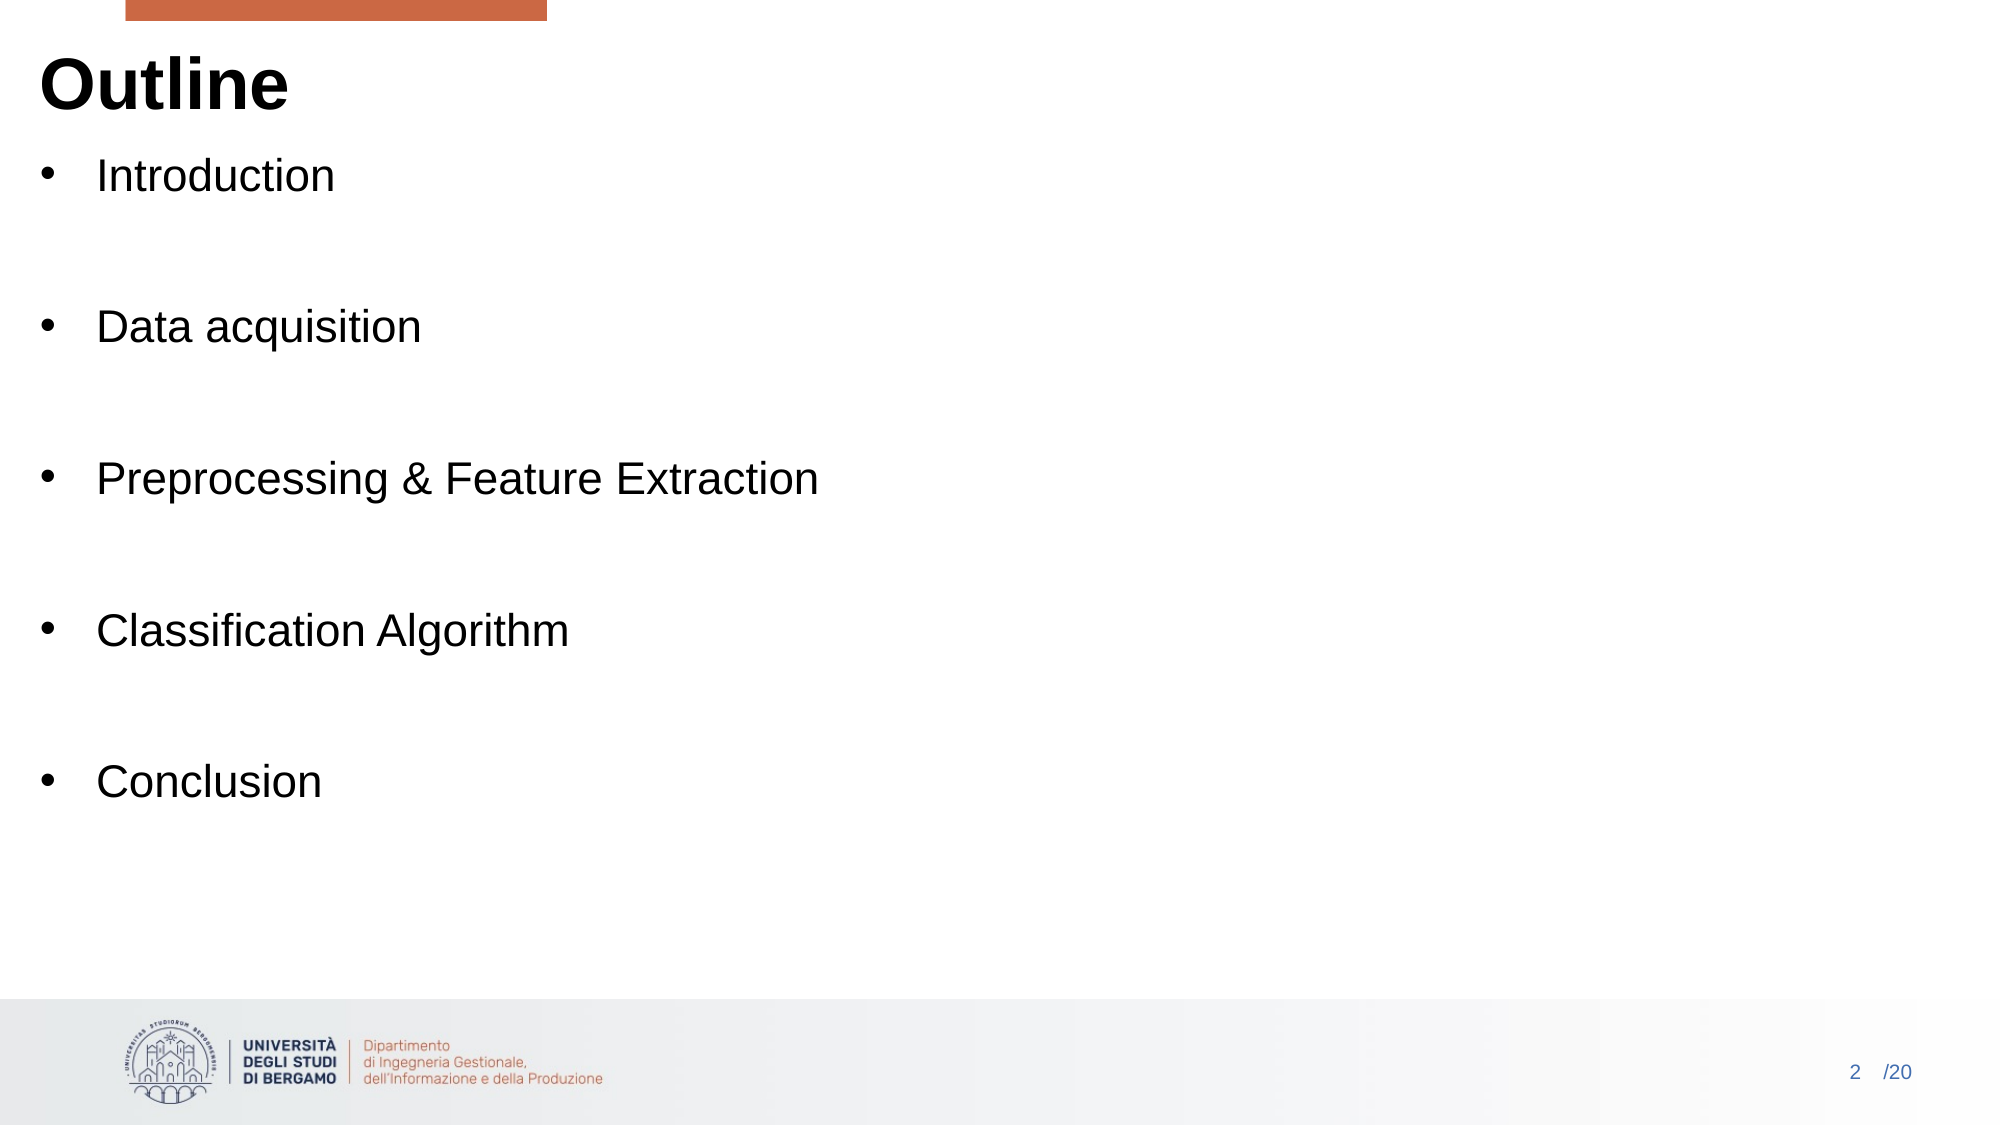

# Outline
Introduction

Data acquisition

Preprocessing & Feature Extraction

Classification Algorithm

Conclusion

2